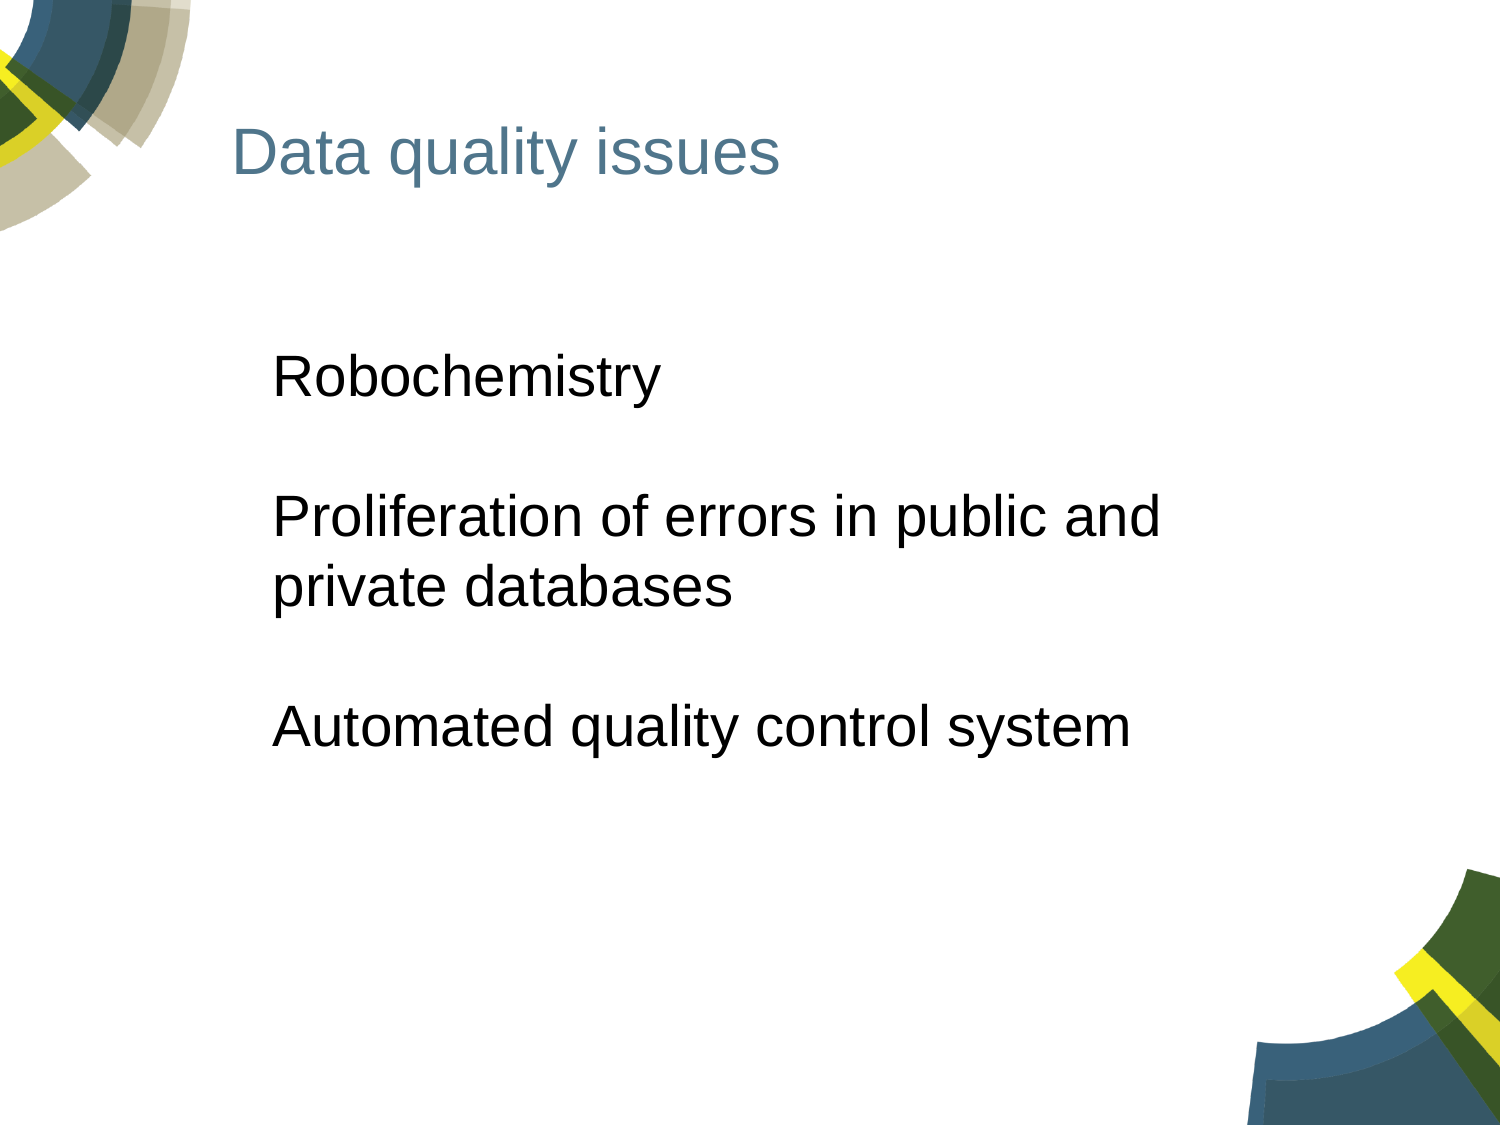

Data quality issues
Robochemistry

Proliferation of errors in public and private databases

Automated quality control system